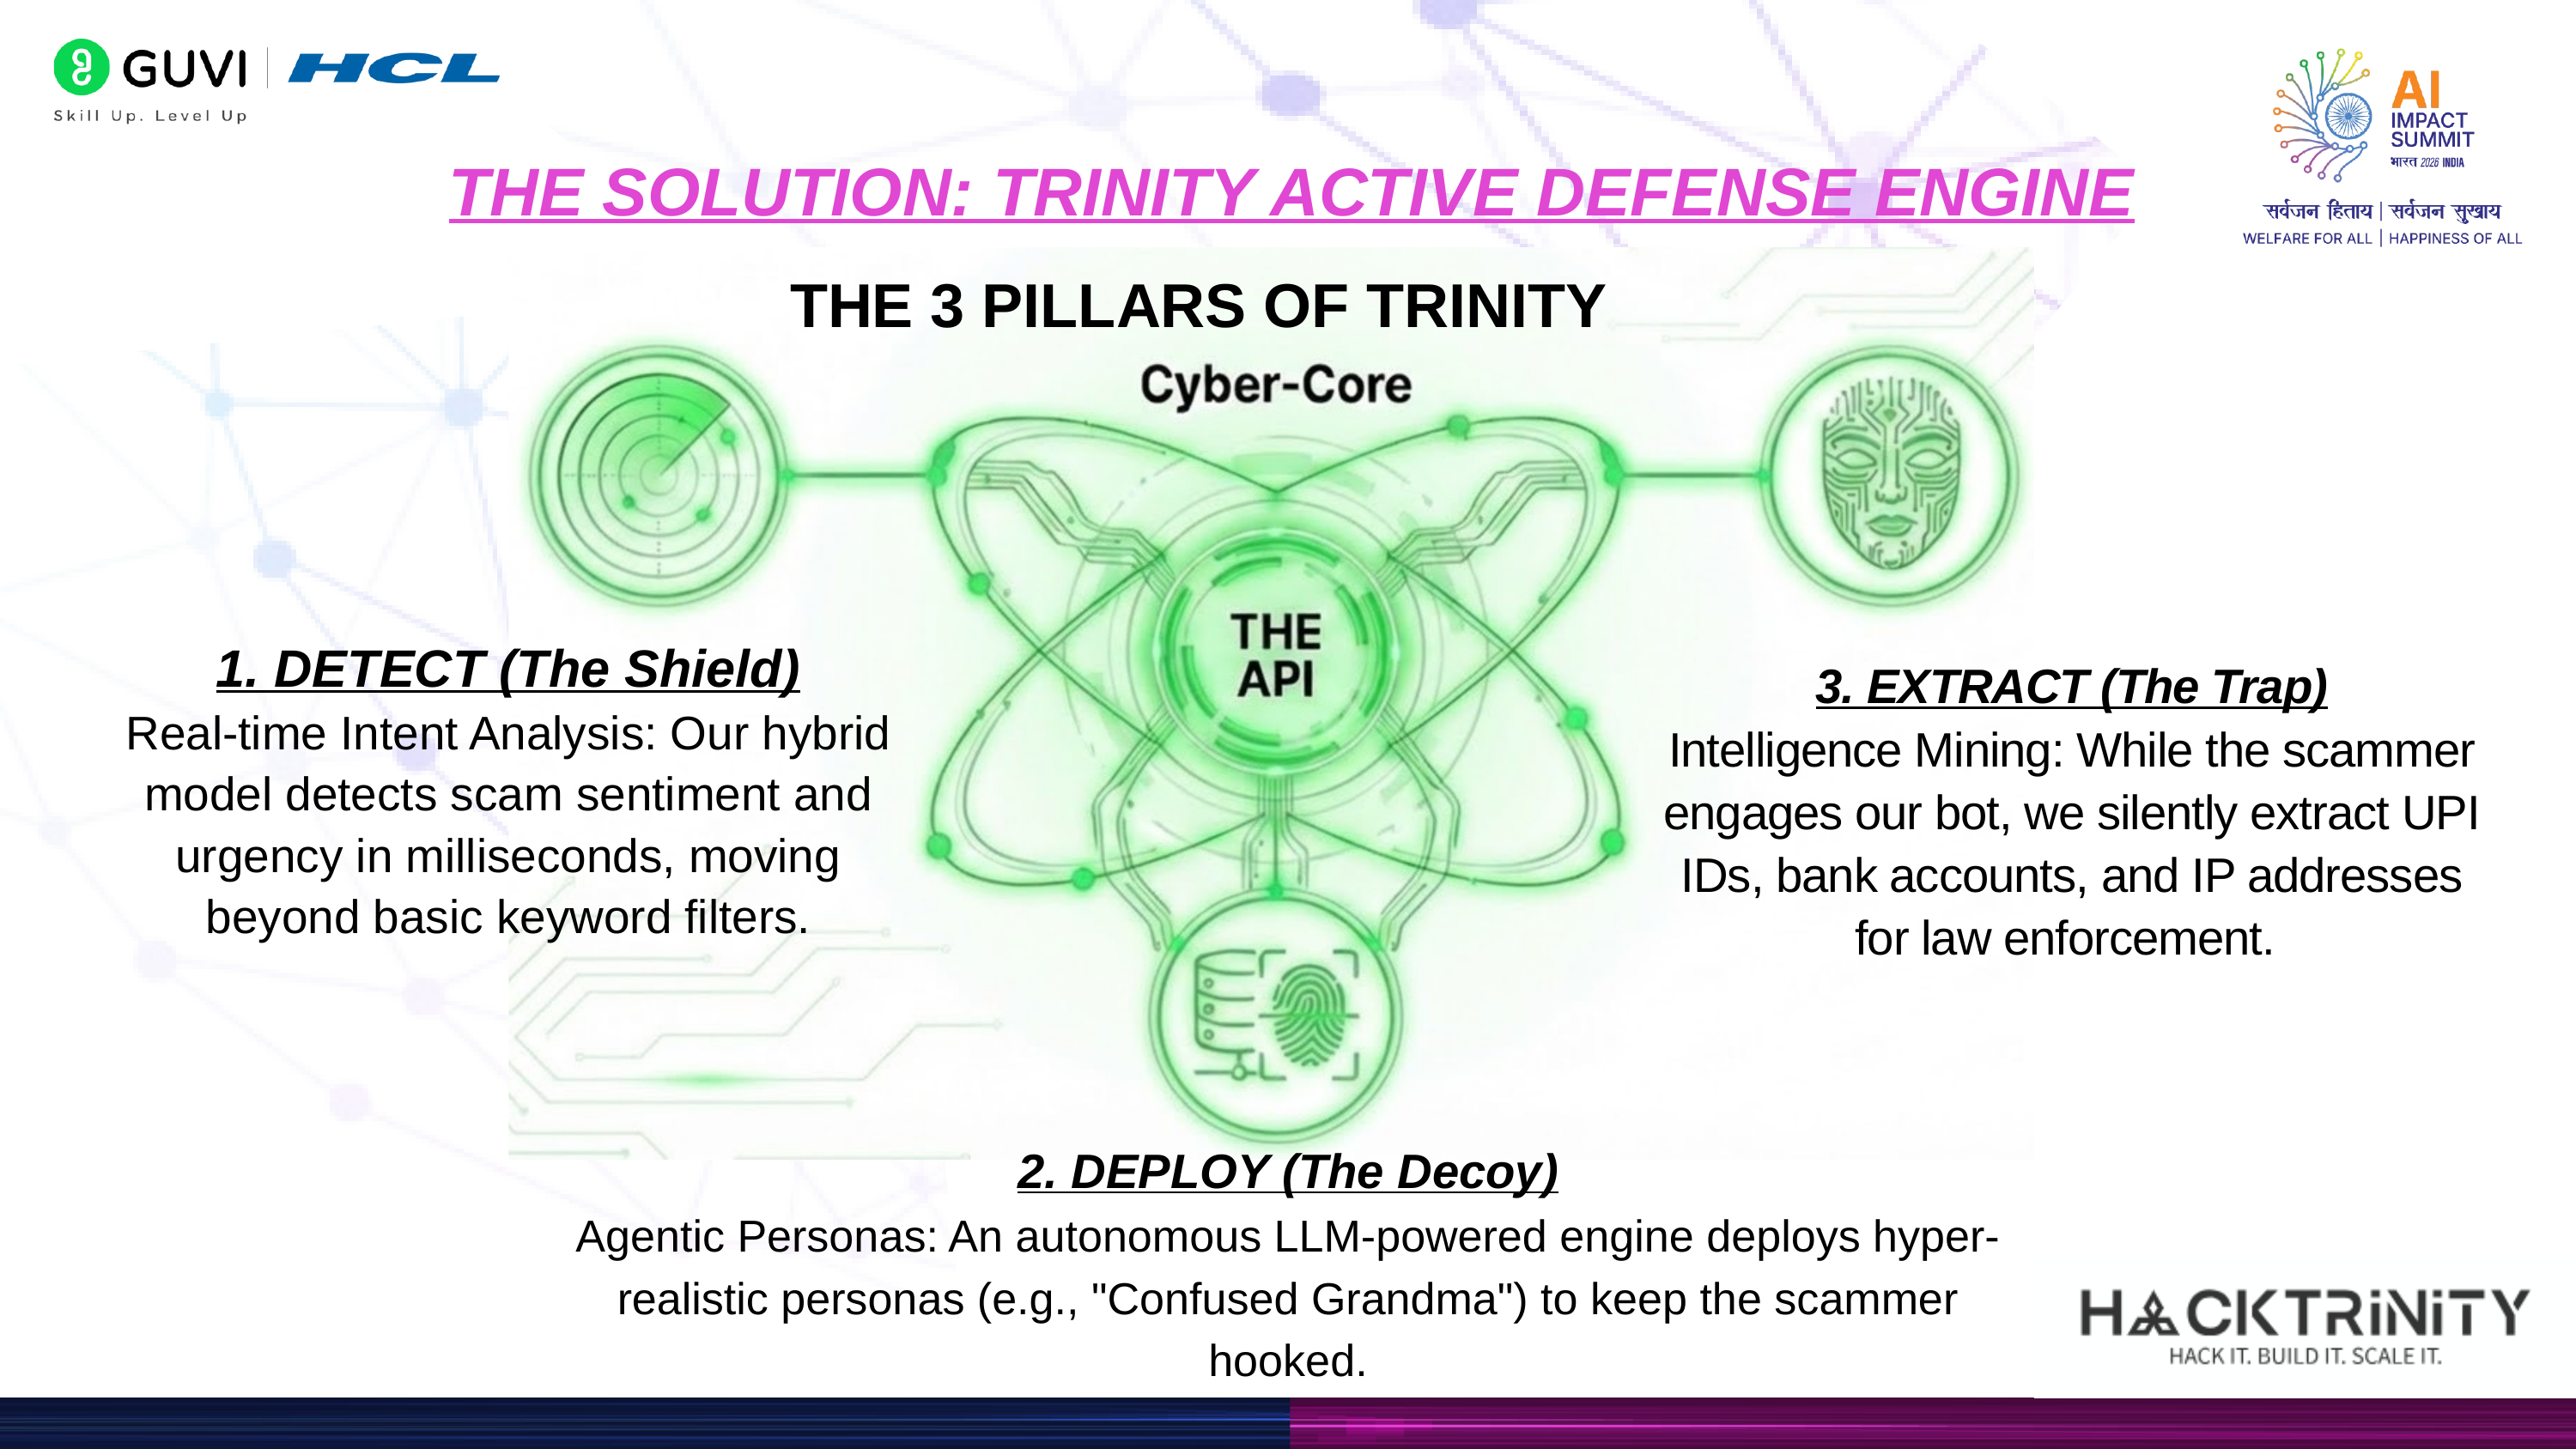

THE SOLUTION: TRINITY ACTIVE DEFENSE ENGINE
THE 3 PILLARS OF TRINITY

1. DETECT (The Shield)
Real-time Intent Analysis: Our hybrid model detects scam sentiment and urgency in milliseconds, moving beyond basic keyword filters.
3. EXTRACT (The Trap)
Intelligence Mining: While the scammer engages our bot, we silently extract UPI IDs, bank accounts, and IP addresses for law enforcement.

2. DEPLOY (The Decoy)
Agentic Personas: An autonomous LLM-powered engine deploys hyper-realistic personas (e.g., "Confused Grandma") to keep the scammer hooked.